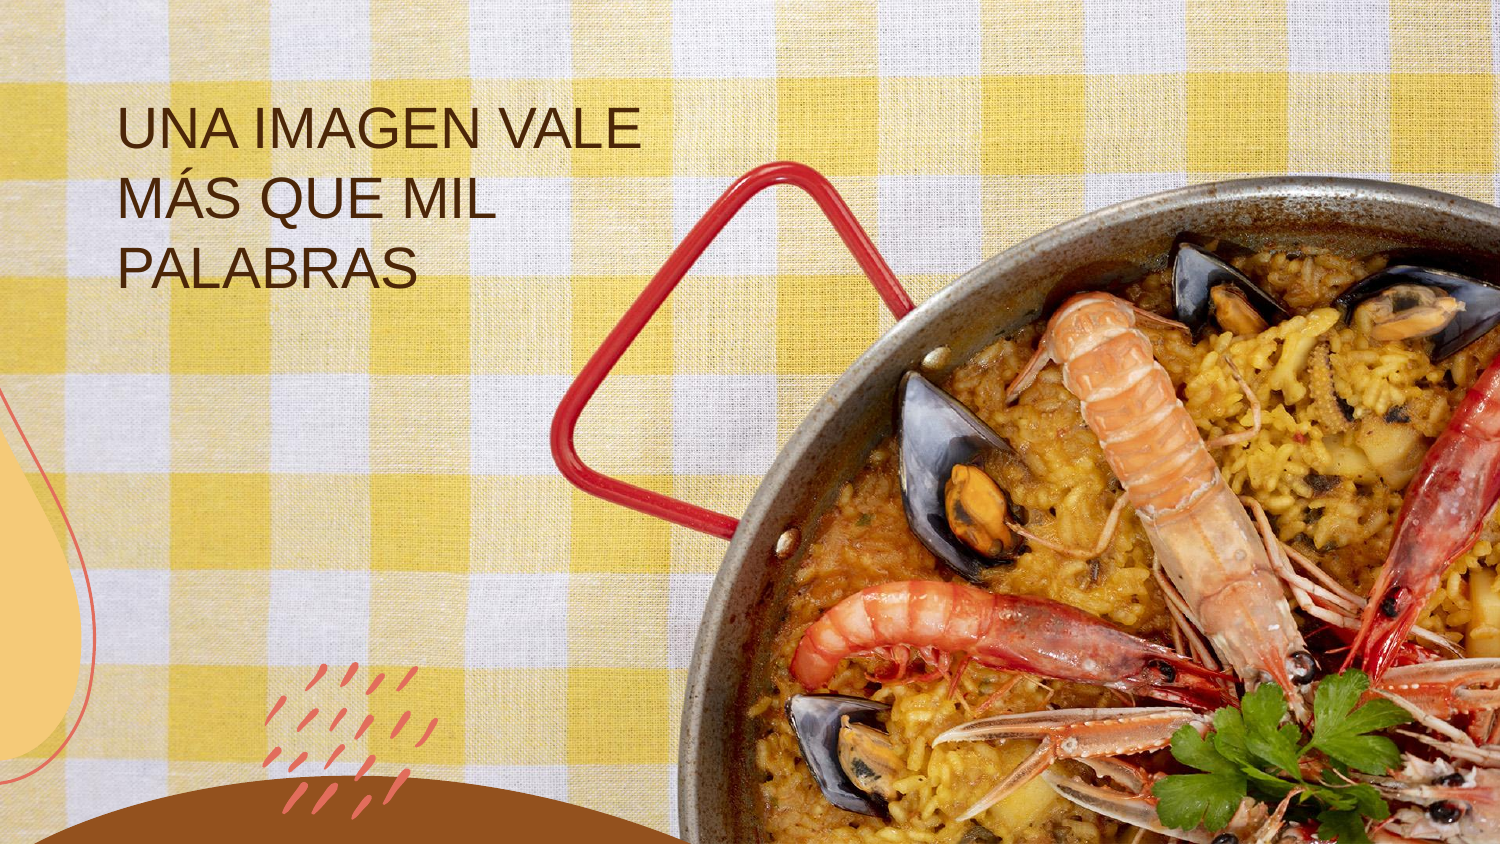

UNA IMAGEN VALE MÁS QUE MIL PALABRAS